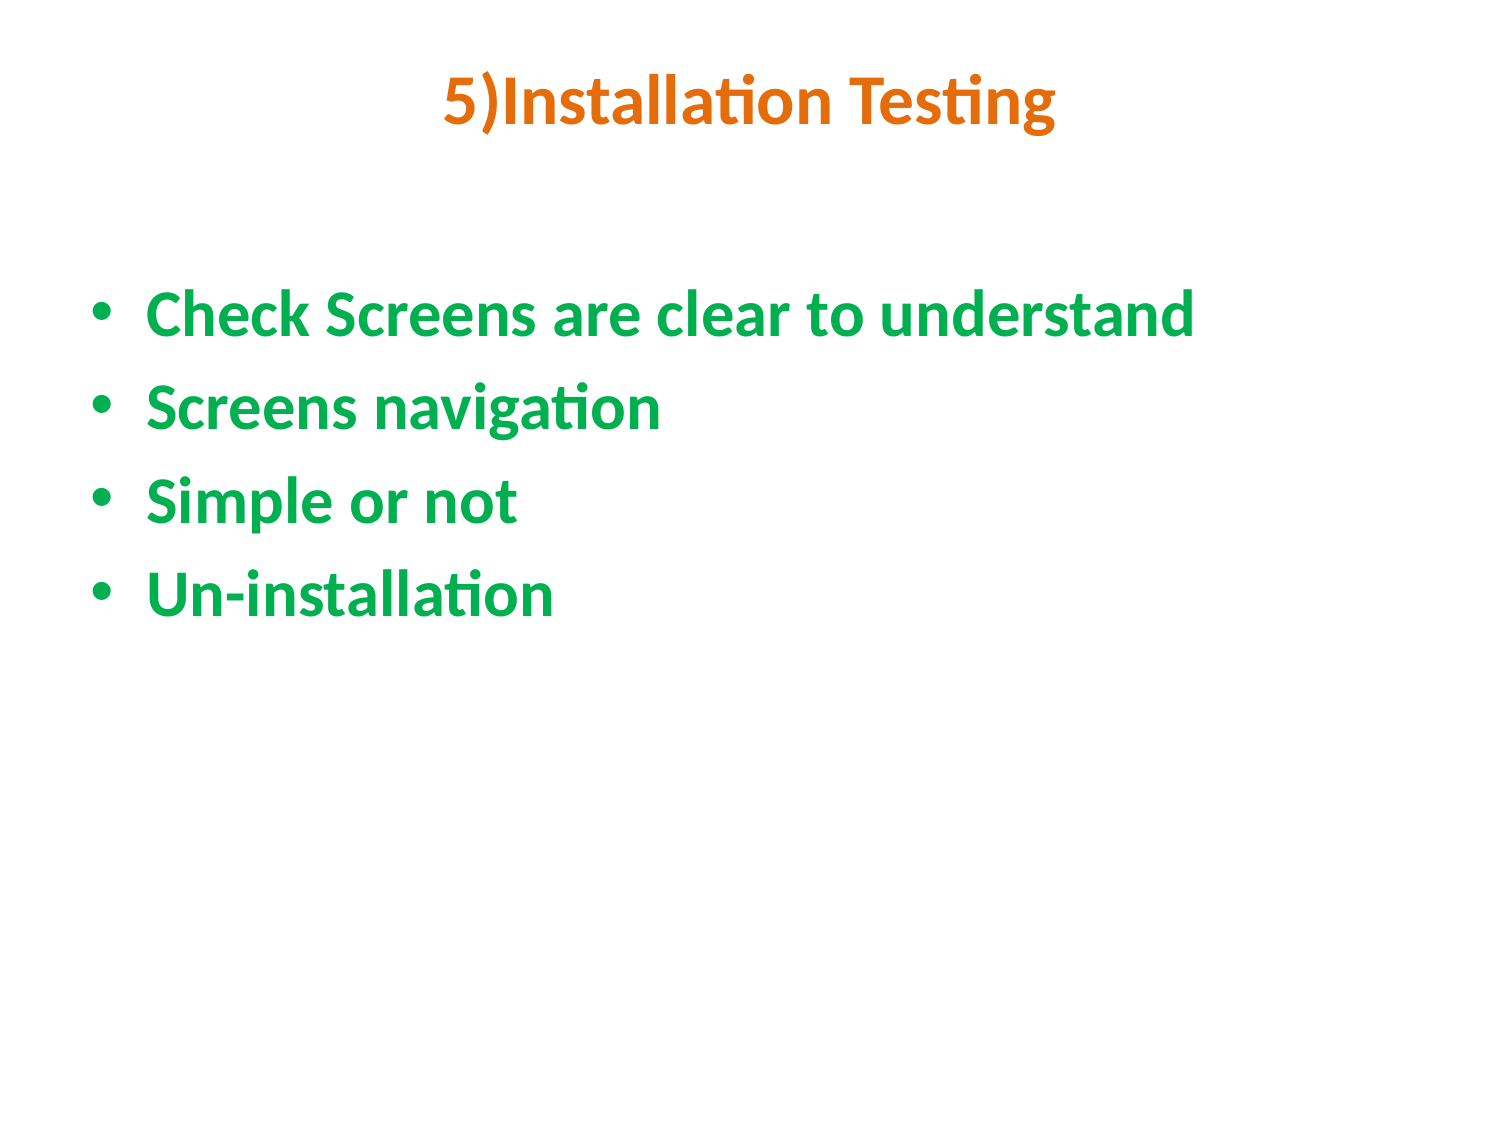

# 5)Installation Testing
Check Screens are clear to understand
Screens navigation
Simple or not
Un-installation